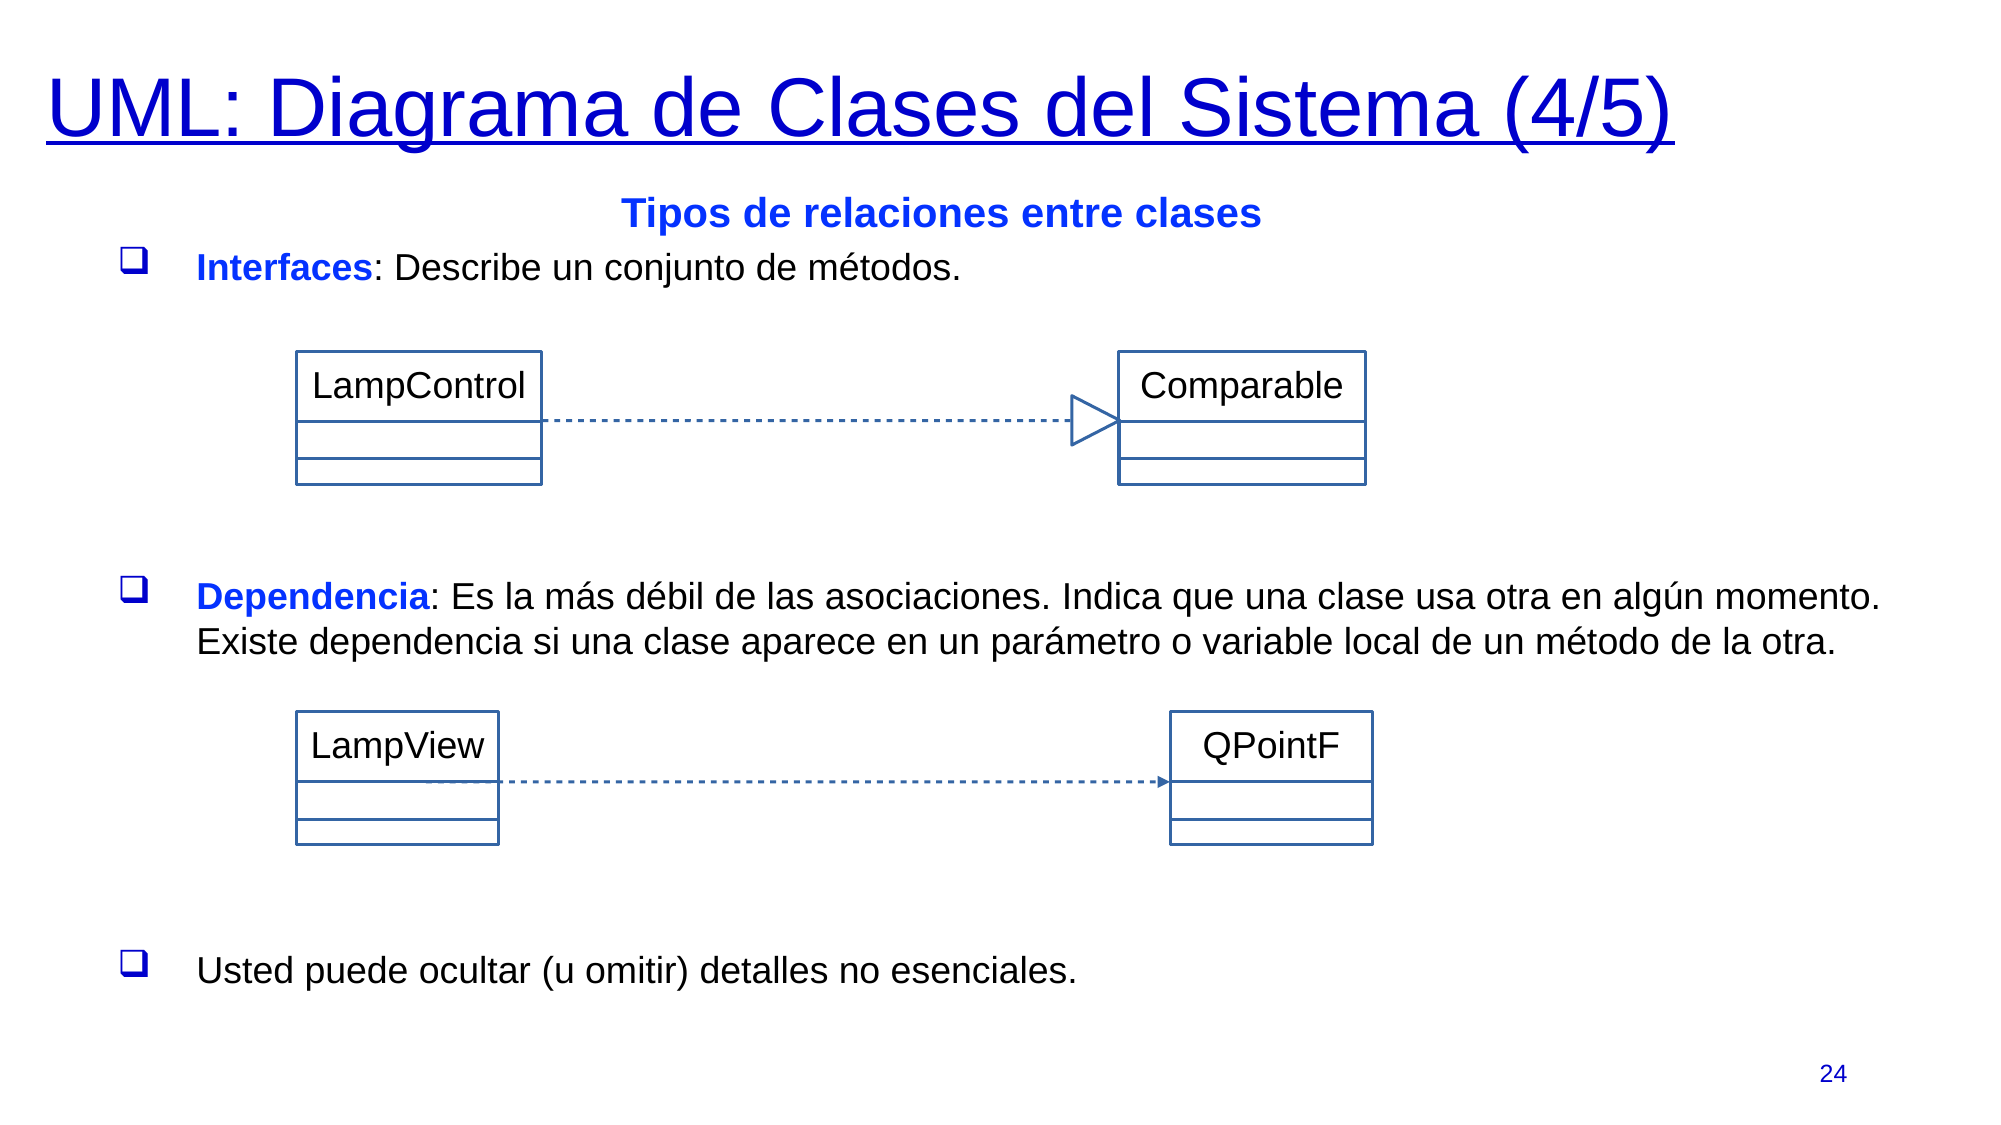

# UML: Diagrama de Clases del Sistema (4/5)
Tipos de relaciones entre clases
Interfaces: Describe un conjunto de métodos.

Dependencia: Es la más débil de las asociaciones. Indica que una clase usa otra en algún momento. Existe dependencia si una clase aparece en un parámetro o variable local de un método de la otra.

Usted puede ocultar (u omitir) detalles no esenciales.

LampControl

Comparable

LampView

QPointF

24